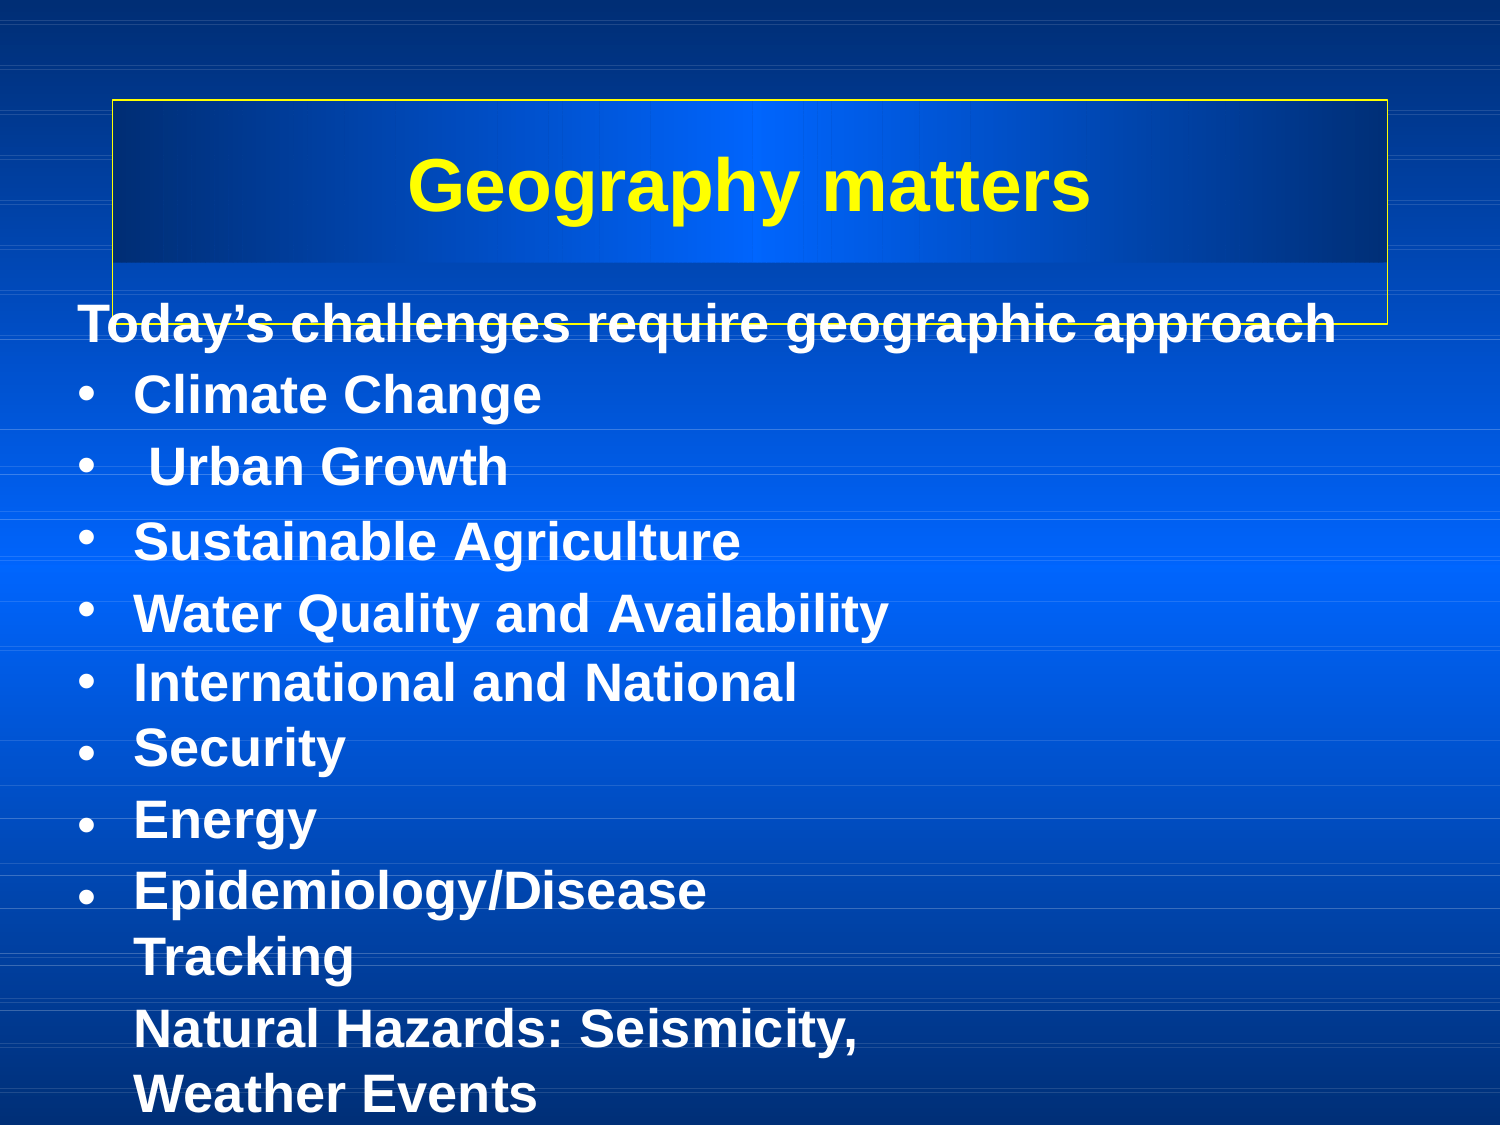

# Geography matters
Today’s challenges require geographic approach
•
•
•
•
•
•
•
•
Climate Change  Urban Growth
Sustainable Agriculture  Water Quality and Availability
International and National Security
Energy
Epidemiology/Disease Tracking
Natural Hazards: Seismicity, Weather Events